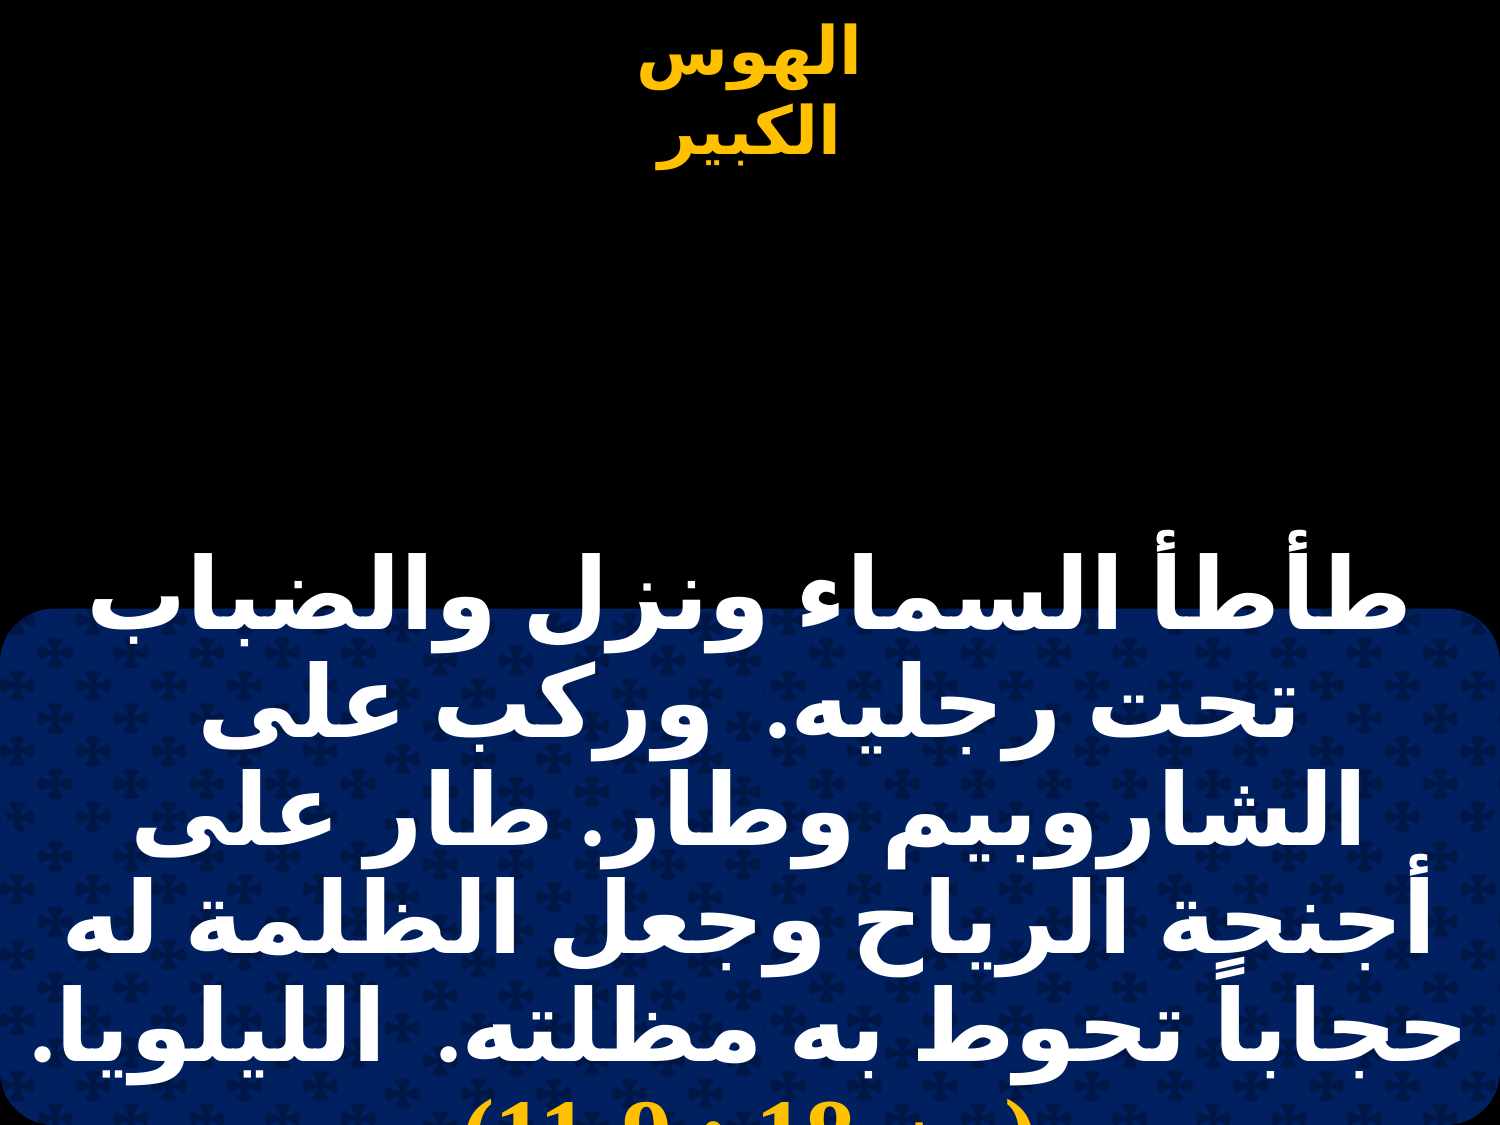

#
طأطأ السماء ونزل والضباب تحت رجليه.  وركب على الشاروبيم وطار. طار على أجنحة الرياح وجعل الظلمة له حجاباً تحوط به مظلته.  الليلويا. (مز 18 : 9-11)